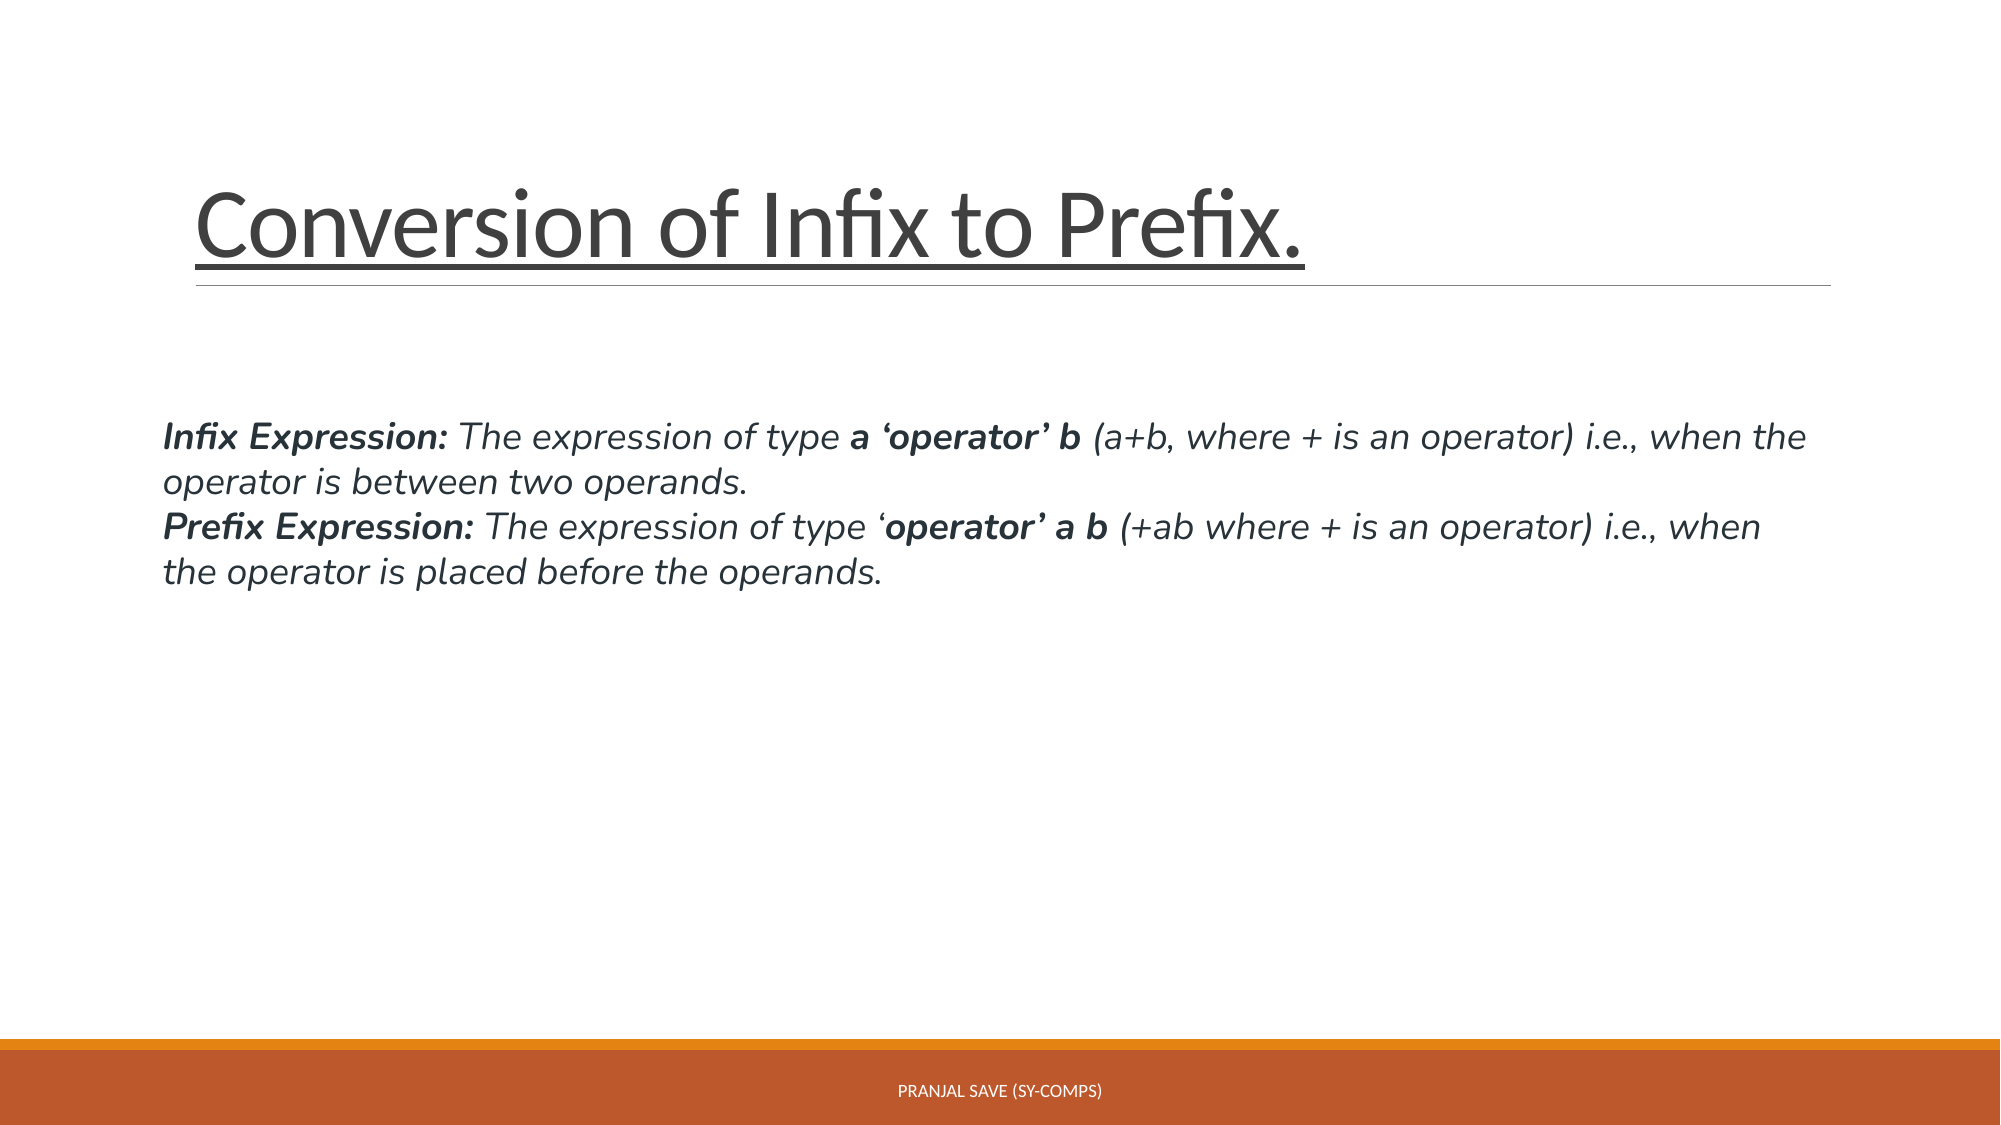

# Conversion of Infix to Prefix.
Infix Expression: The expression of type a ‘operator’ b (a+b, where + is an operator) i.e., when the operator is between two operands.
Prefix Expression: The expression of type ‘operator’ a b (+ab where + is an operator) i.e., when the operator is placed before the operands.
Pranjal Save (SY-COMPS)